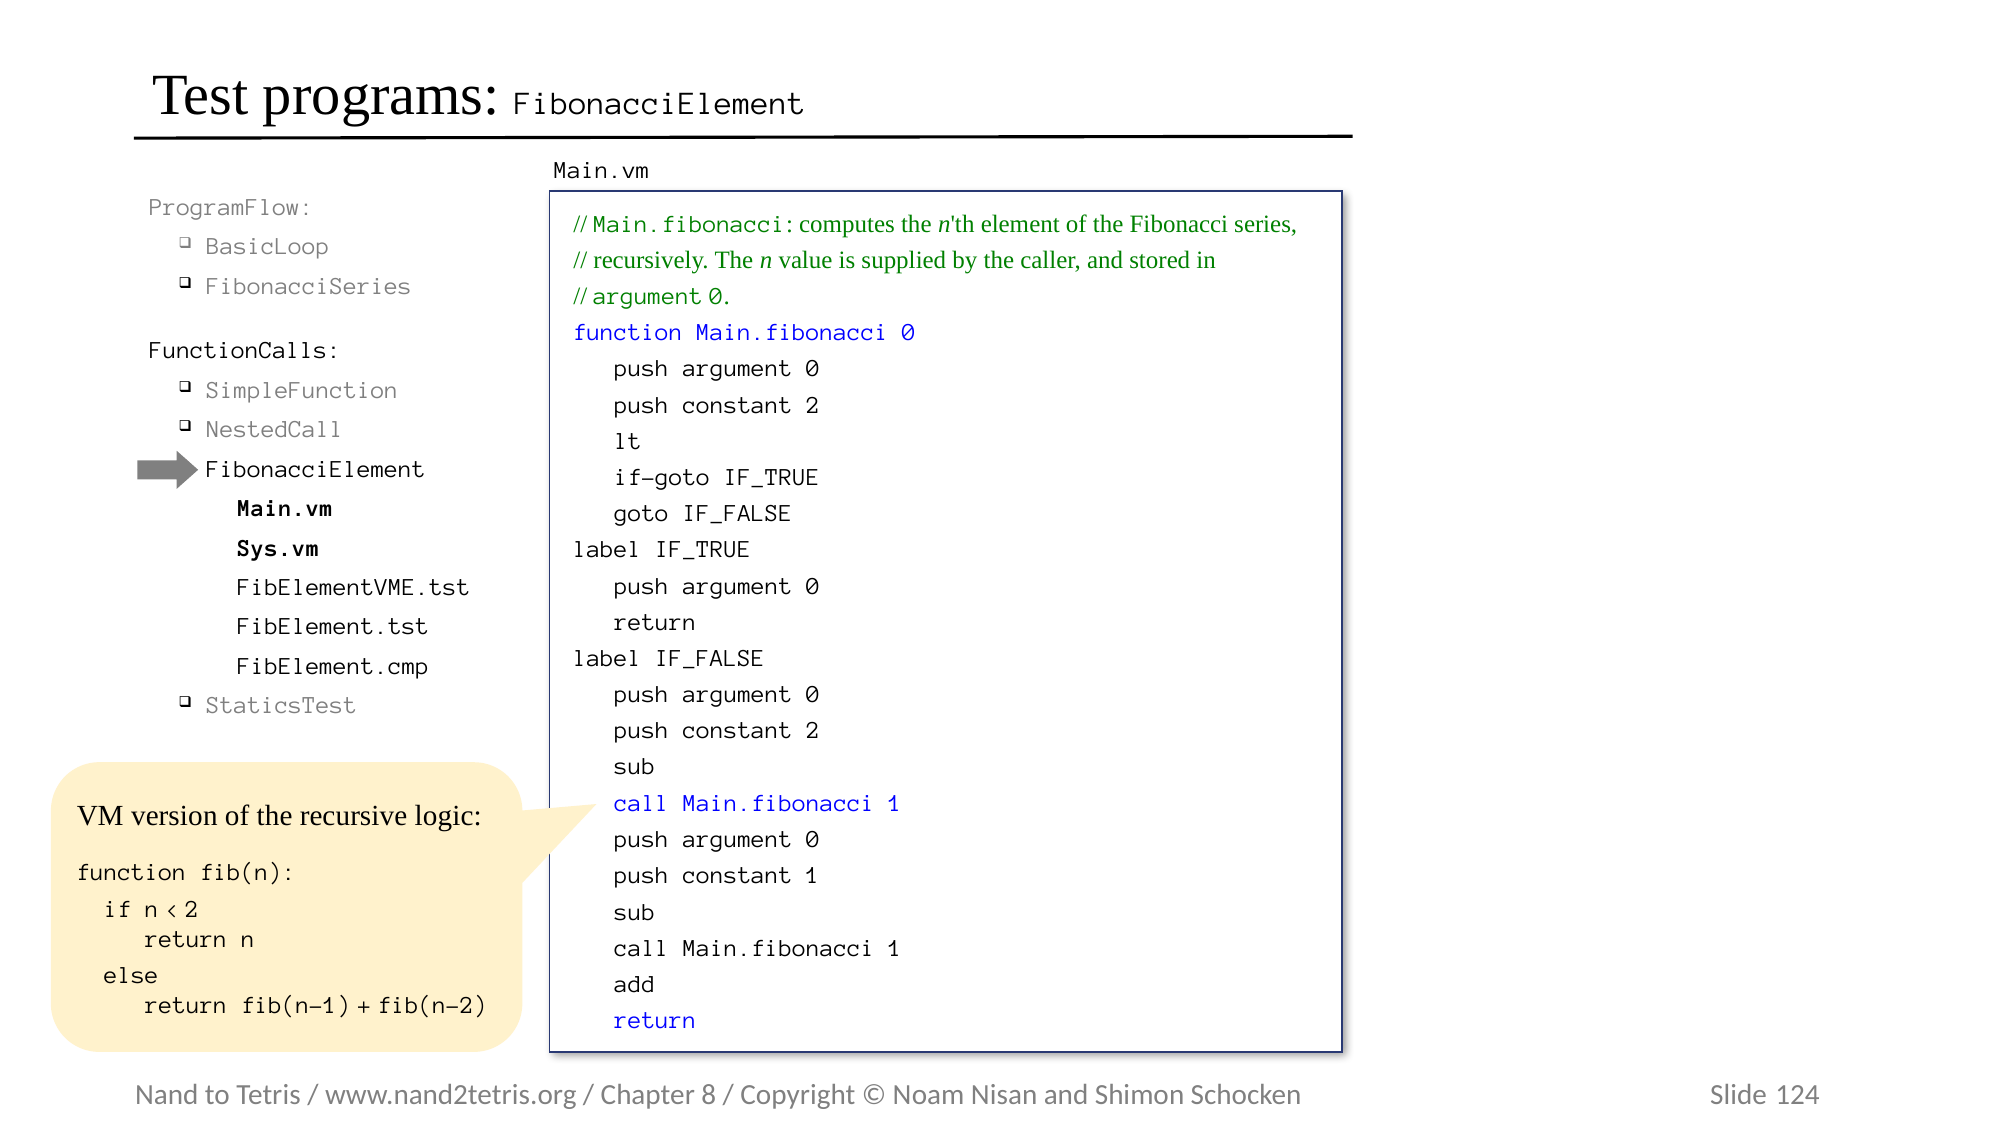

# Test programs: FibonacciElement

Main.vm
ProgramFlow:
BasicLoop
FibonacciSeries
FunctionCalls:
SimpleFunction
NestedCall
FibonacciElement
Main.vm
Sys.vm
FibElementVME.tst
FibElement.tst
FibElement.cmp
StaticsTest

// Main.fibonacci: computes the n'th element of the Fibonacci series,
// recursively. The n value is supplied by the caller, and stored in
// argument 0.
function Main.fibonacci 0
   push argument 0
   push constant 2
   lt
   if-goto IF_TRUE
   goto IF_FALSE
label IF_TRUE
   push argument 0
   return
label IF_FALSE
   push argument 0
   push constant 2
   sub
   call Main.fibonacci 1
   push argument 0
   push constant 1
   sub
   call Main.fibonacci 1
   add
   return

VM version of the recursive logic:
function fib(n):
  if n < 2
     return n
  else
     return fib(n-1) + fib(n-2)